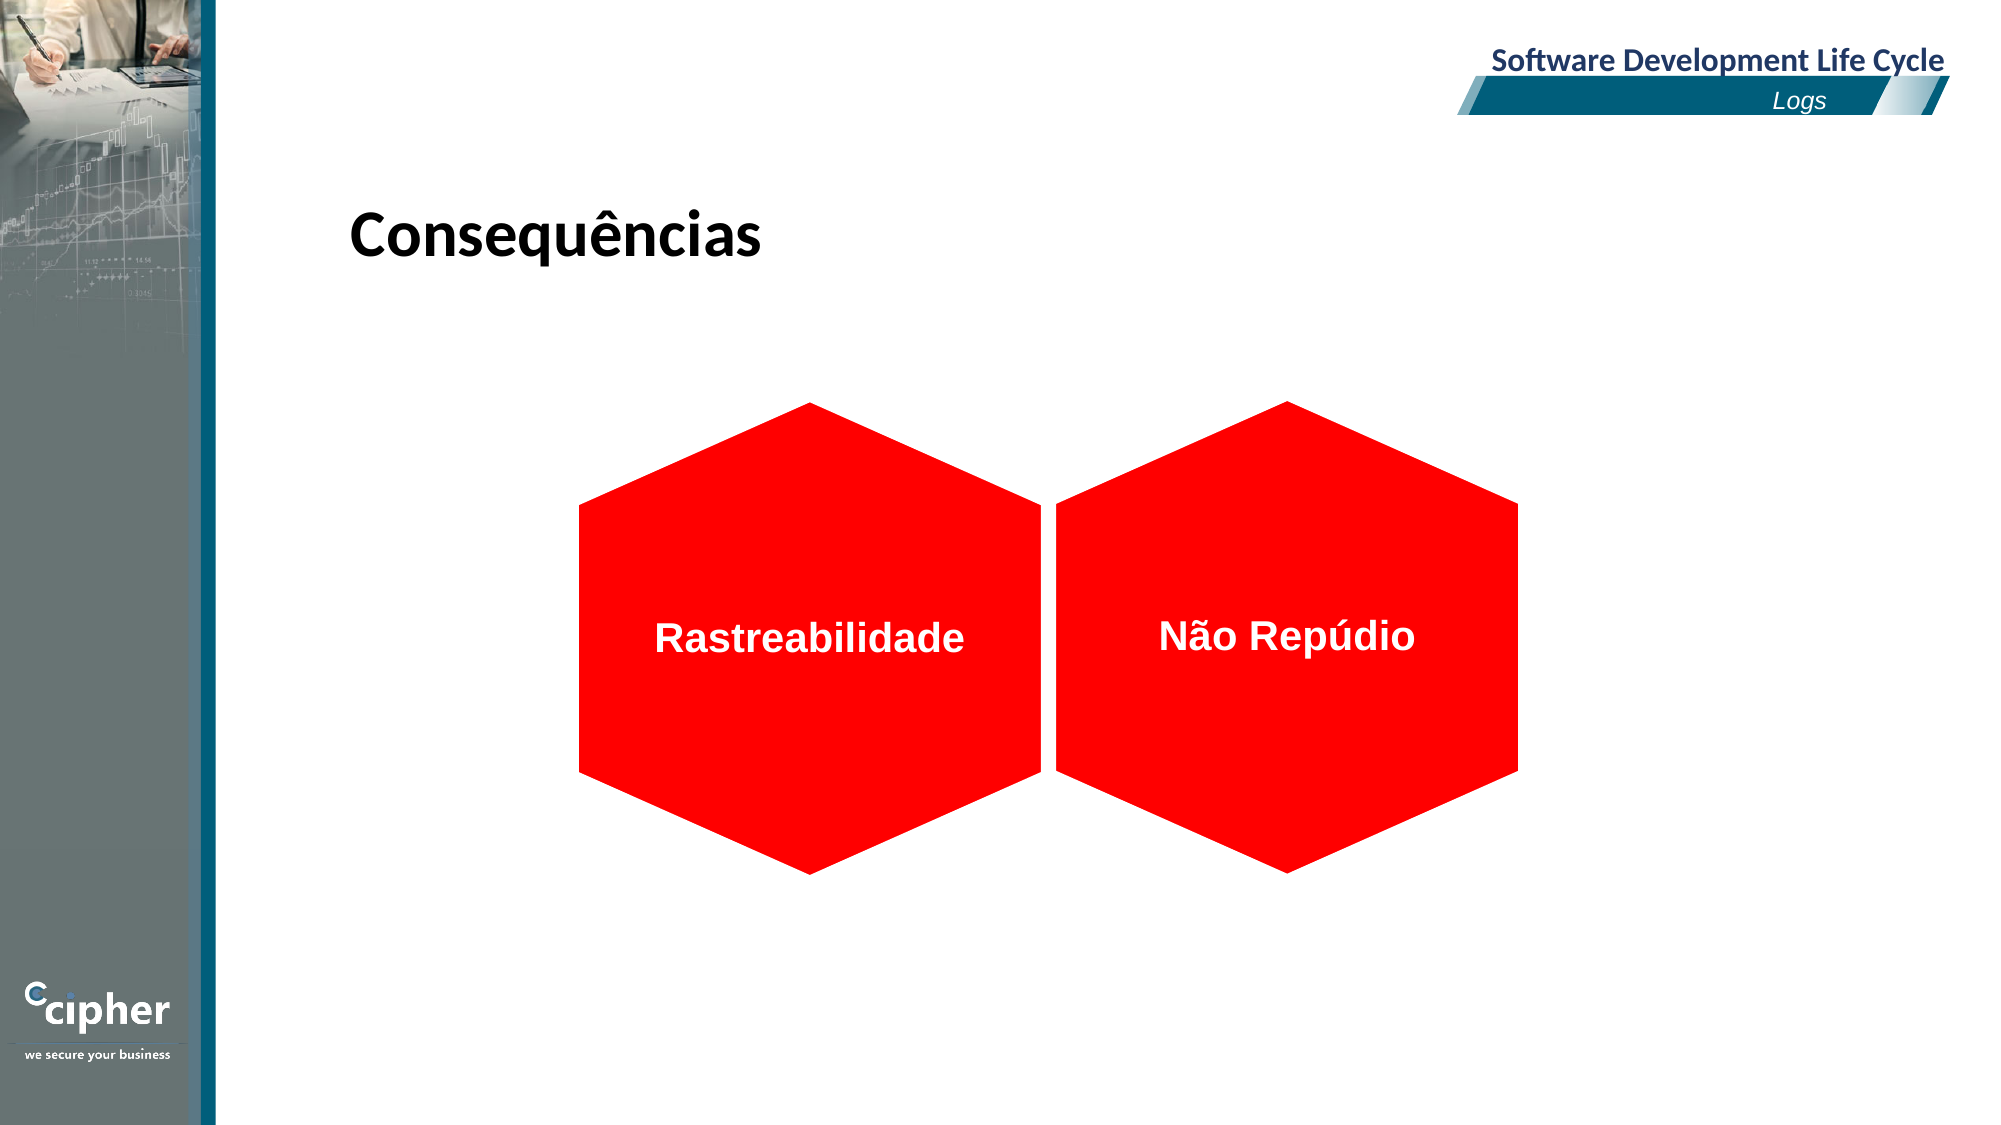

Software Development Life Cycle
Logs

Consequências
Não Repúdio
Rastreabilidade